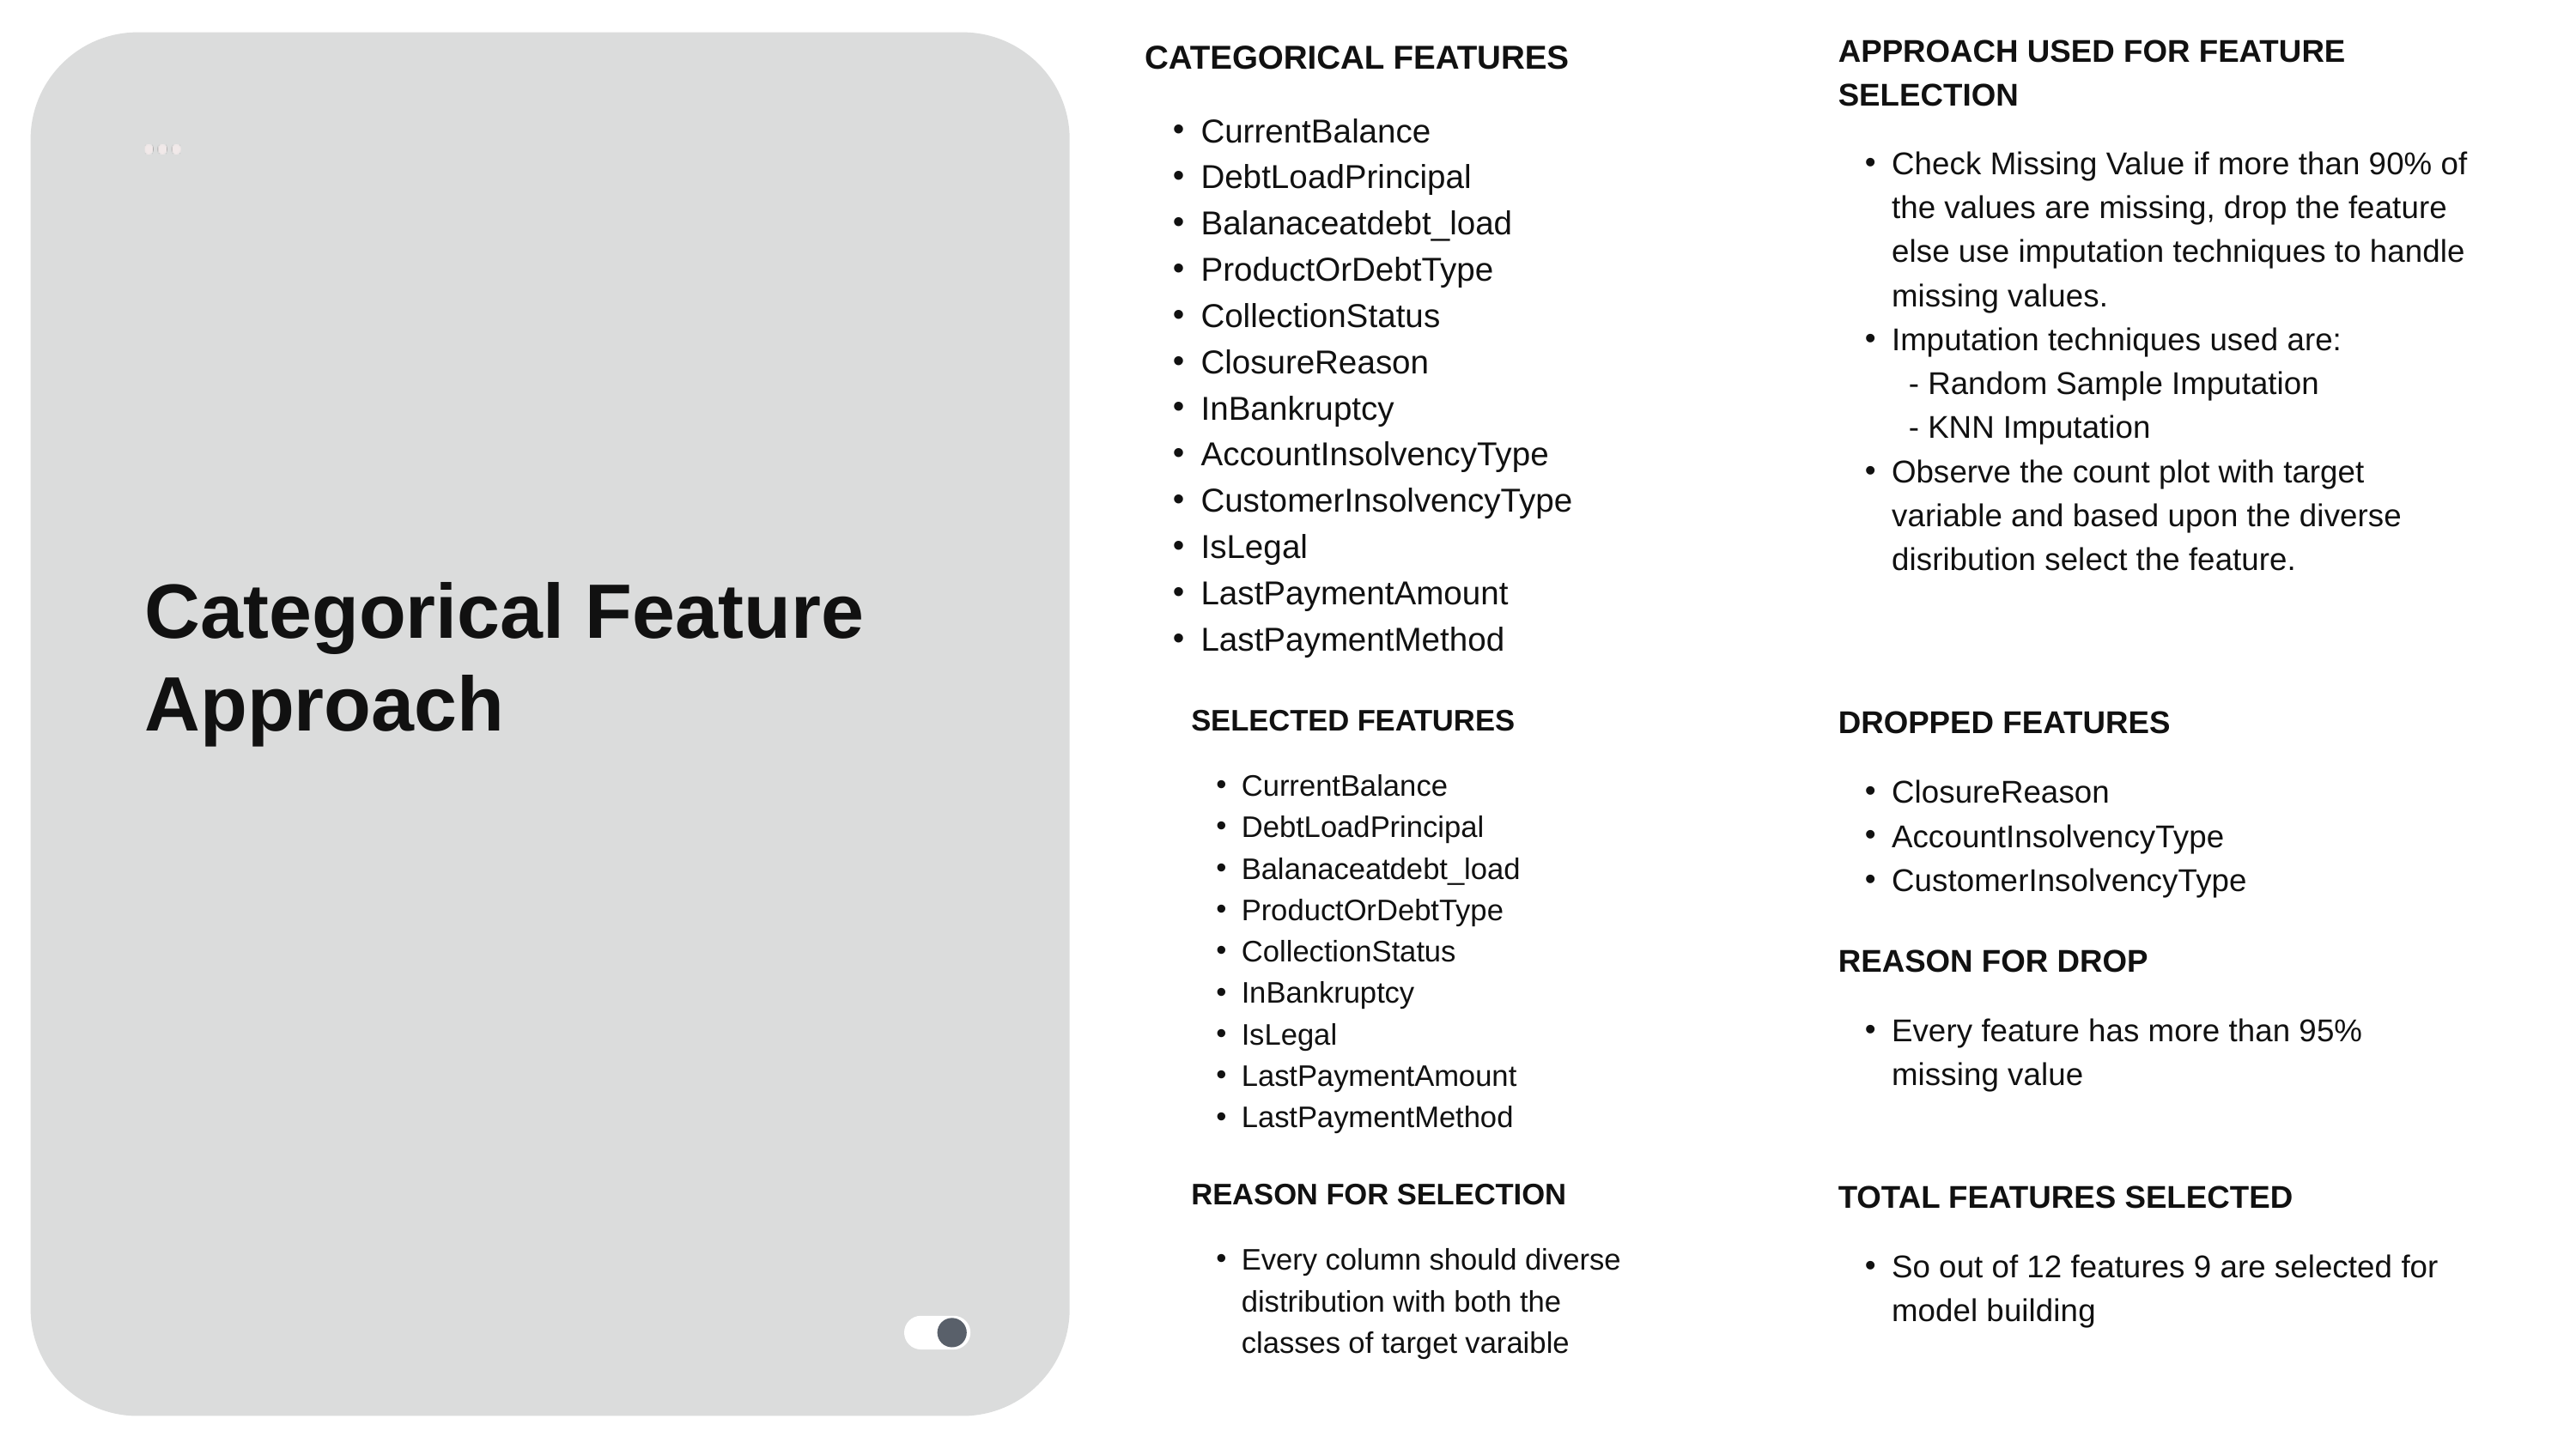

APPROACH USED FOR FEATURE SELECTION
Check Missing Value if more than 90% of the values are missing, drop the feature else use imputation techniques to handle missing values.
Imputation techniques used are:
        - Random Sample Imputation
        - KNN Imputation
Observe the count plot with target variable and based upon the diverse disribution select the feature.

CATEGORICAL FEATURES
CurrentBalance
DebtLoadPrincipal
Balanaceatdebt_load
ProductOrDebtType
CollectionStatus
ClosureReason
InBankruptcy
AccountInsolvencyType
CustomerInsolvencyType
IsLegal
LastPaymentAmount
LastPaymentMethod

Categorical Feature Approach
SELECTED FEATURES
CurrentBalance
DebtLoadPrincipal
Balanaceatdebt_load
ProductOrDebtType
CollectionStatus
InBankruptcy
IsLegal
LastPaymentAmount
LastPaymentMethod
DROPPED FEATURES
ClosureReason
AccountInsolvencyType
CustomerInsolvencyType
REASON FOR DROP
Every feature has more than 95% missing value
REASON FOR SELECTION
Every column should diverse distribution with both the classes of target varaible
TOTAL FEATURES SELECTED
So out of 12 features 9 are selected for model building